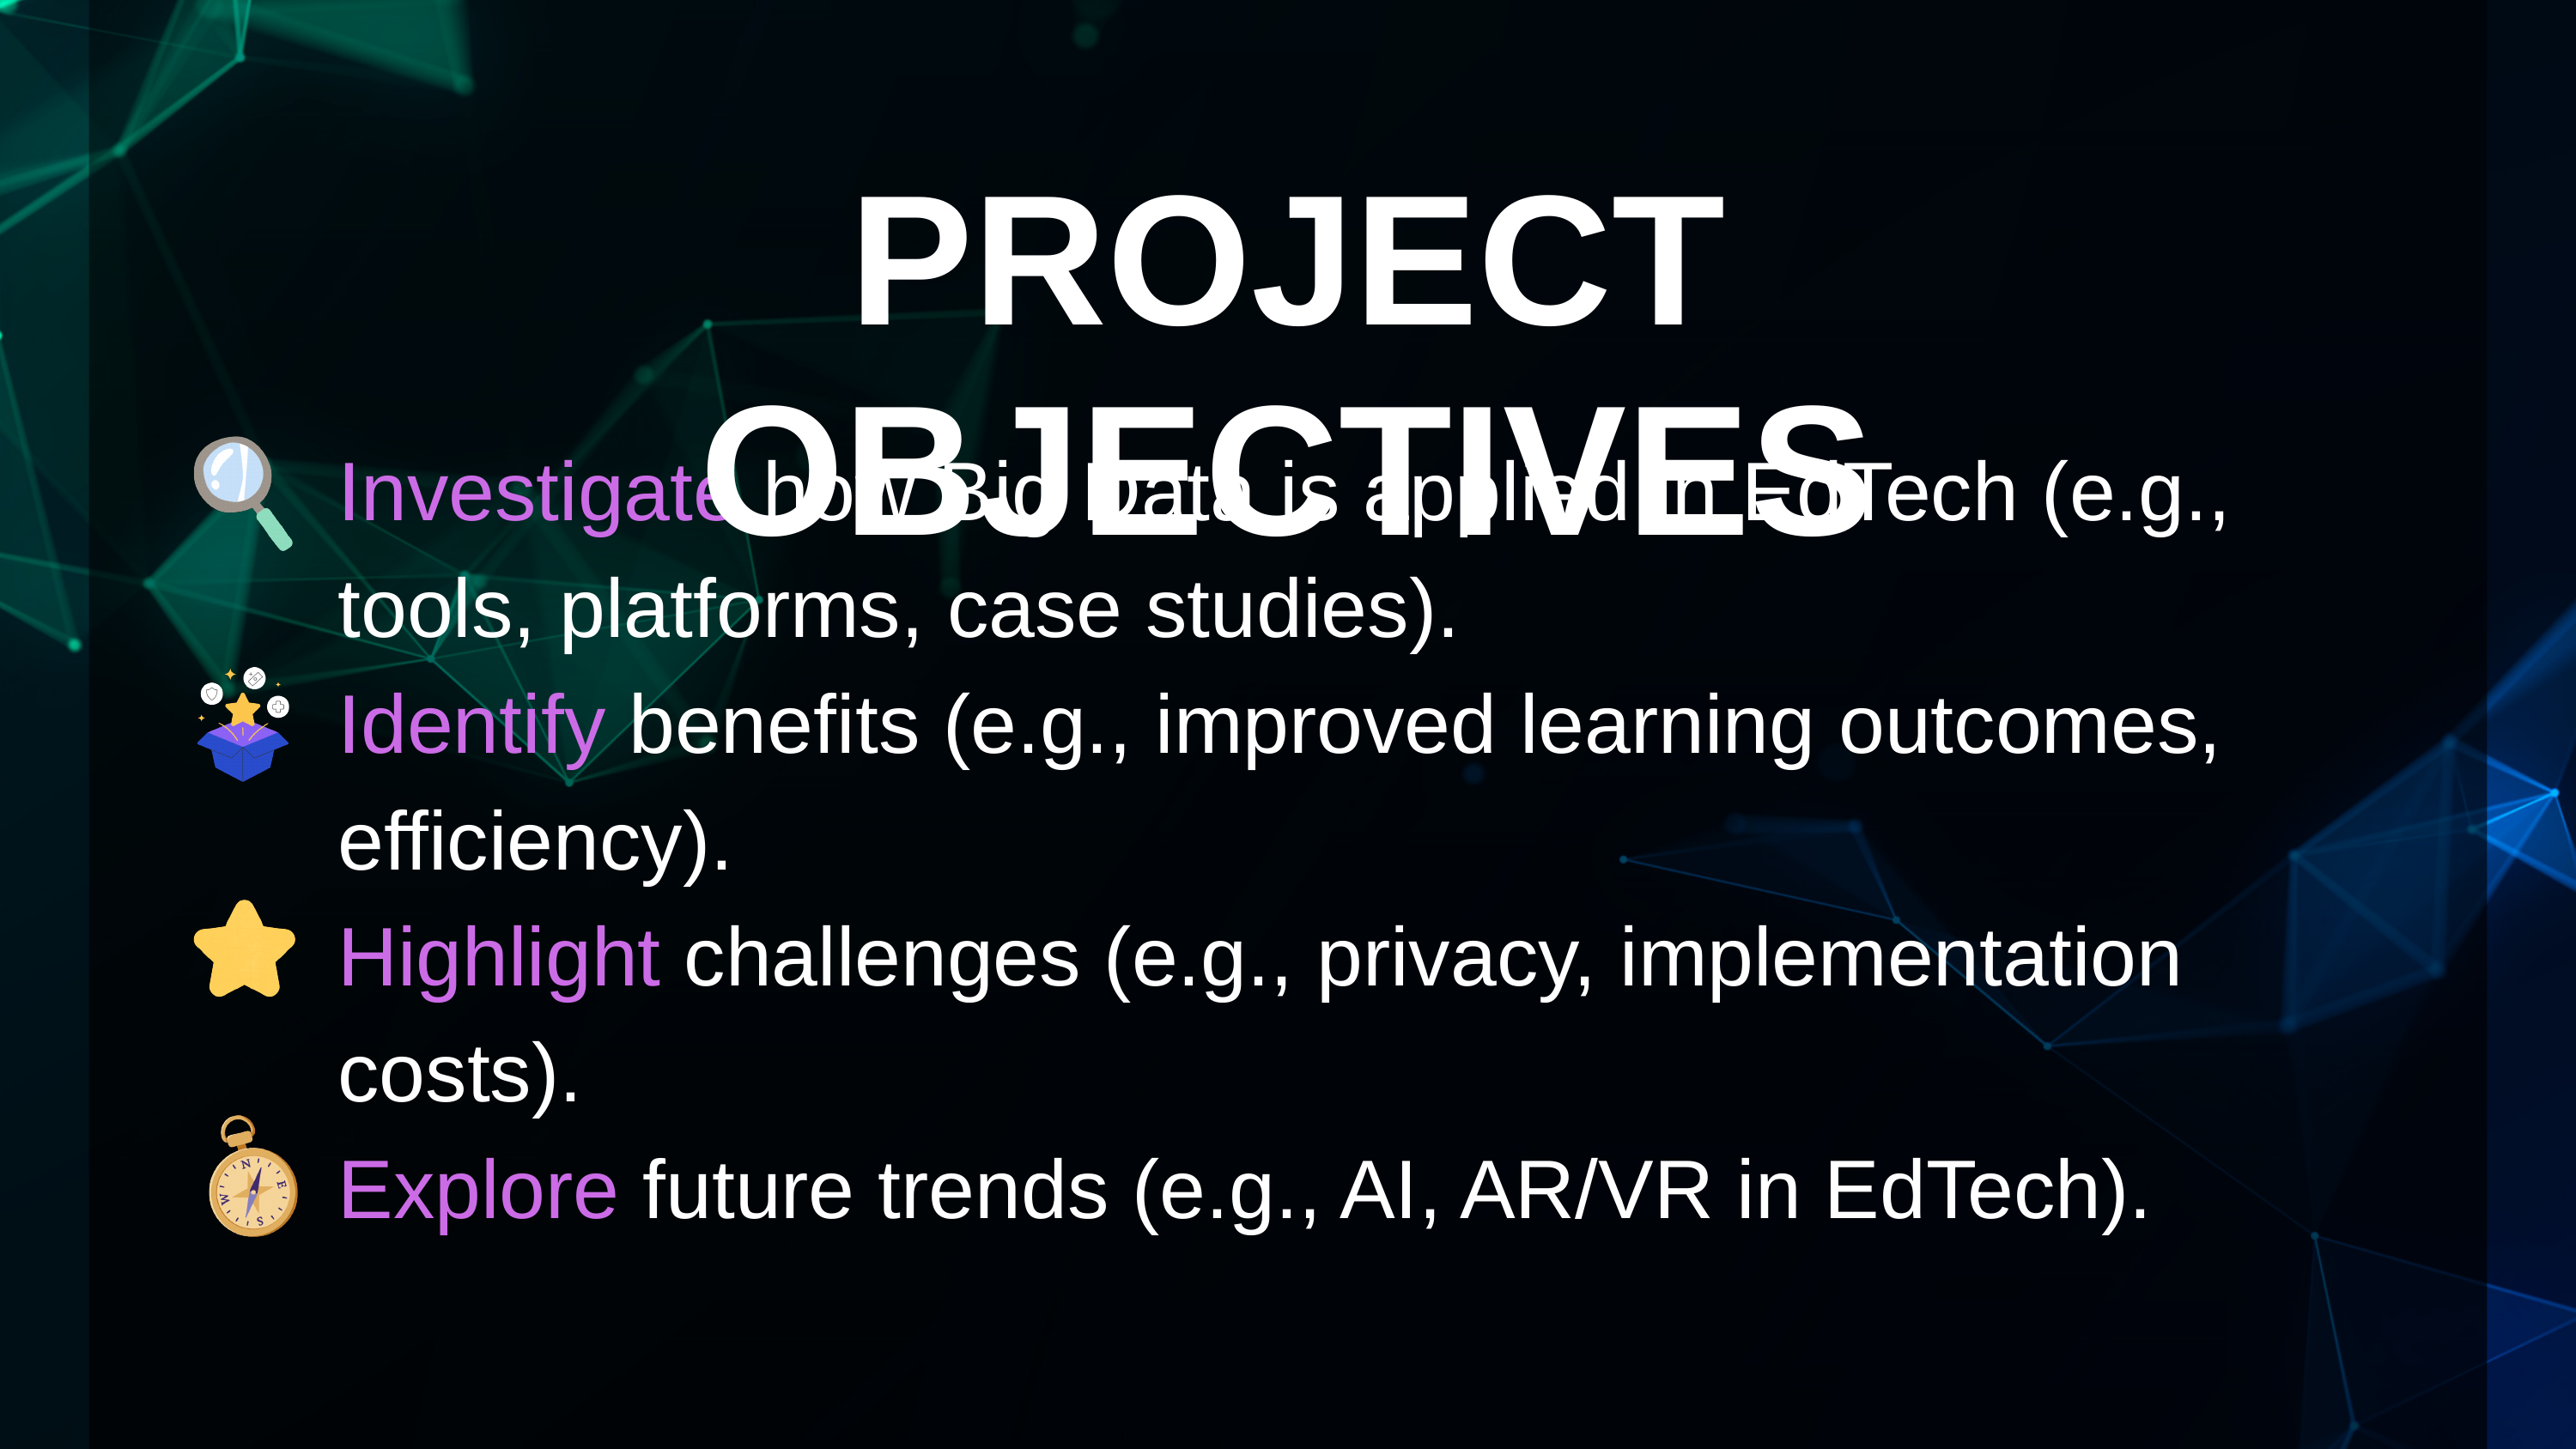

PROJECT OBJECTIVES
Investigate how Big Data is applied in EdTech (e.g., tools, platforms, case studies).
Identify benefits (e.g., improved learning outcomes, efficiency).
Highlight challenges (e.g., privacy, implementation costs).
Explore future trends (e.g., AI, AR/VR in EdTech).